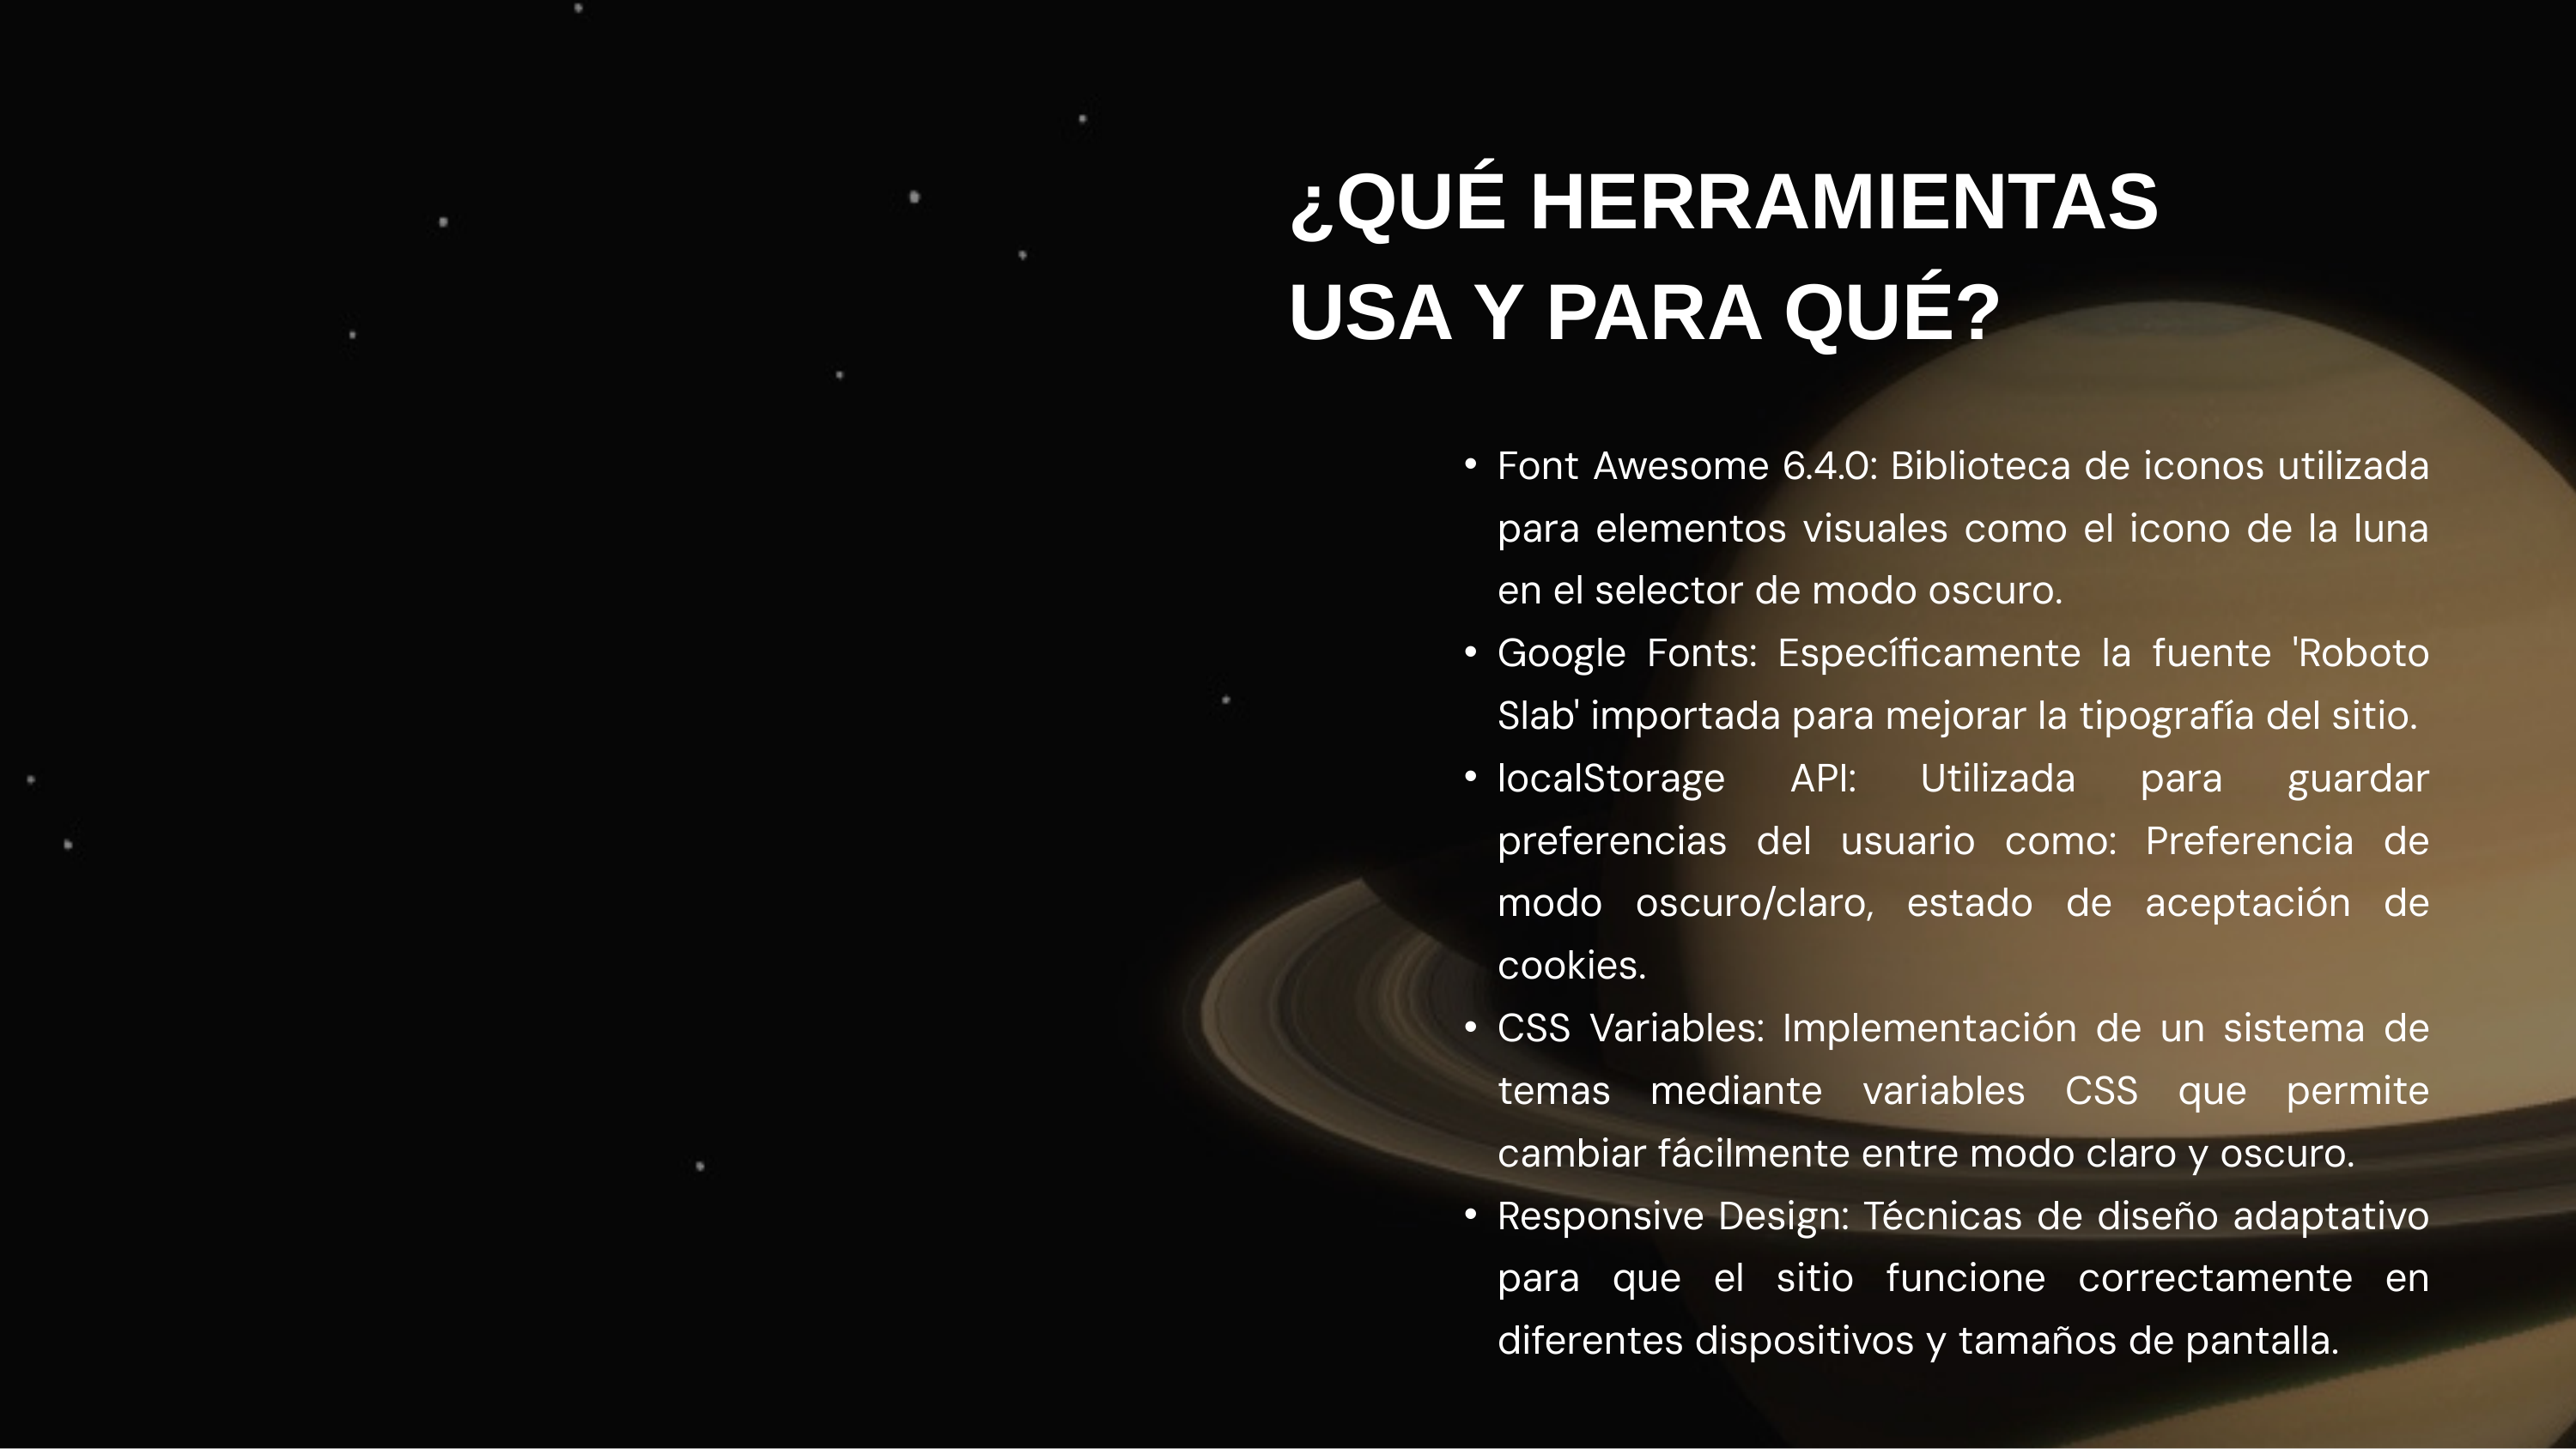

¿QUÉ HERRAMIENTAS USA Y PARA QUÉ?
Font Awesome 6.4.0: Biblioteca de iconos utilizada para elementos visuales como el icono de la luna en el selector de modo oscuro.
Google Fonts: Específicamente la fuente 'Roboto Slab' importada para mejorar la tipografía del sitio.
localStorage API: Utilizada para guardar preferencias del usuario como: Preferencia de modo oscuro/claro, estado de aceptación de cookies.
CSS Variables: Implementación de un sistema de temas mediante variables CSS que permite cambiar fácilmente entre modo claro y oscuro.
Responsive Design: Técnicas de diseño adaptativo para que el sitio funcione correctamente en diferentes dispositivos y tamaños de pantalla.